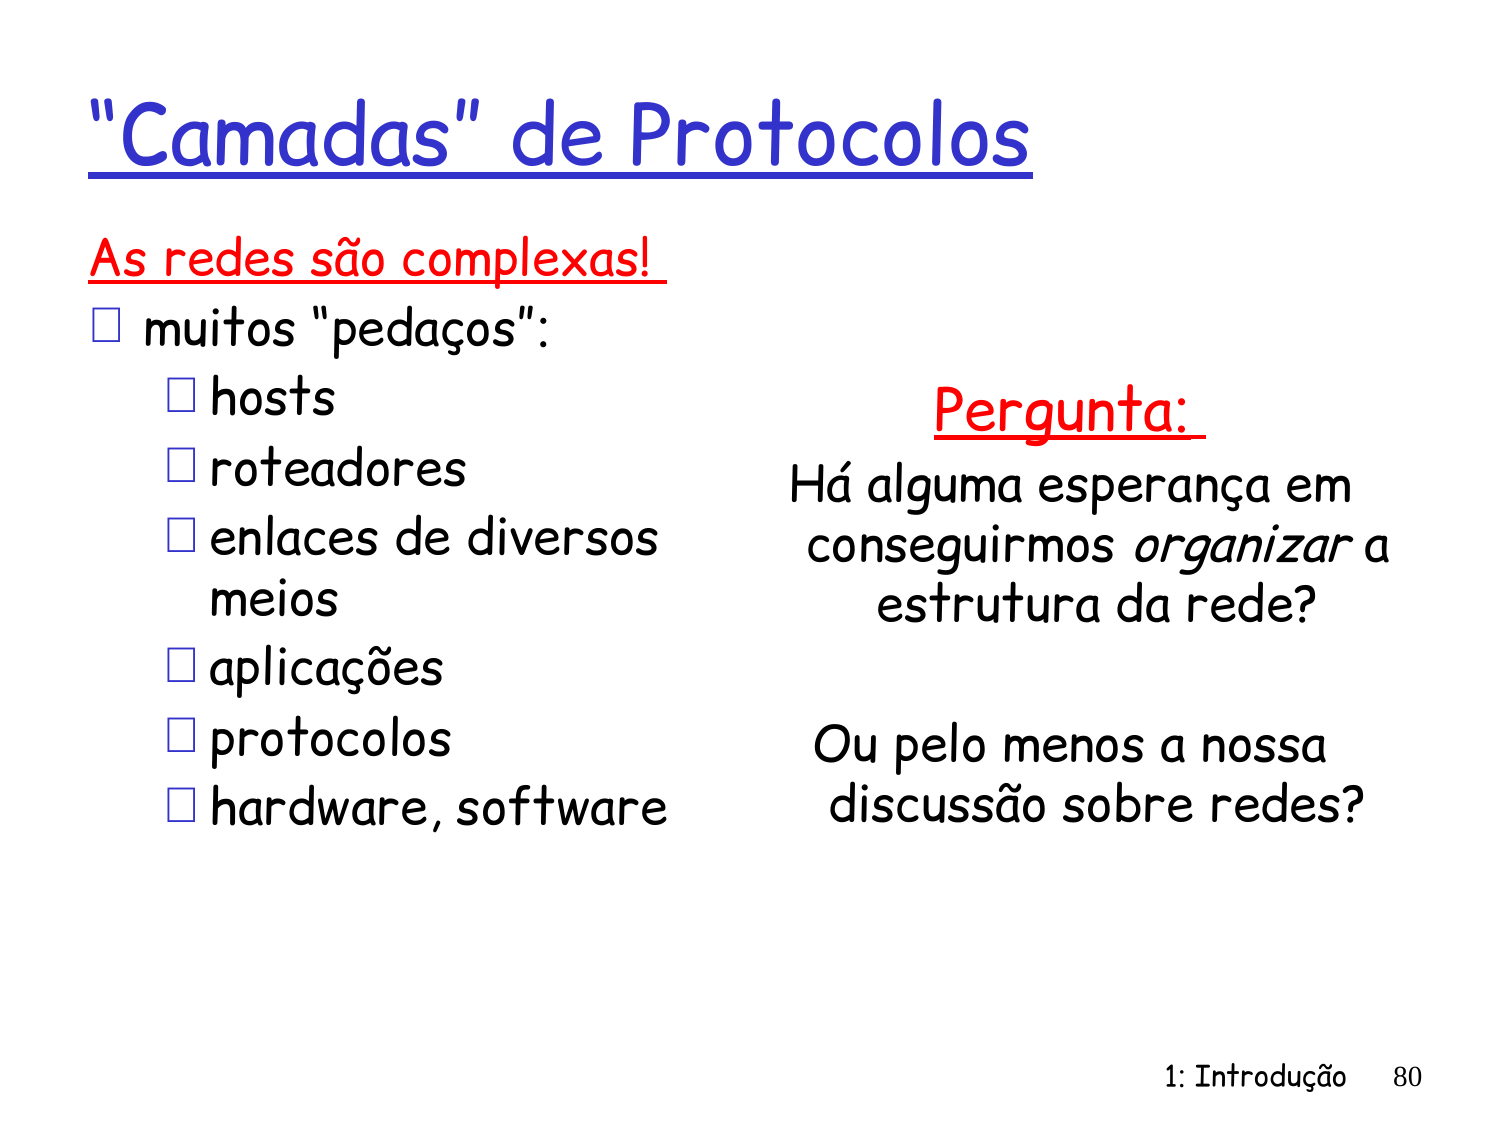

“Camadas” de Protocolos
As redes são complexas!
muitos “pedaços”:
hosts
roteadores
enlaces de diversos meios
aplicações
protocolos
hardware, software
Pergunta:
Há alguma esperança em conseguirmos organizar a estrutura da rede?

Ou pelo menos a nossa discussão sobre redes?
# 1: Introdução
80